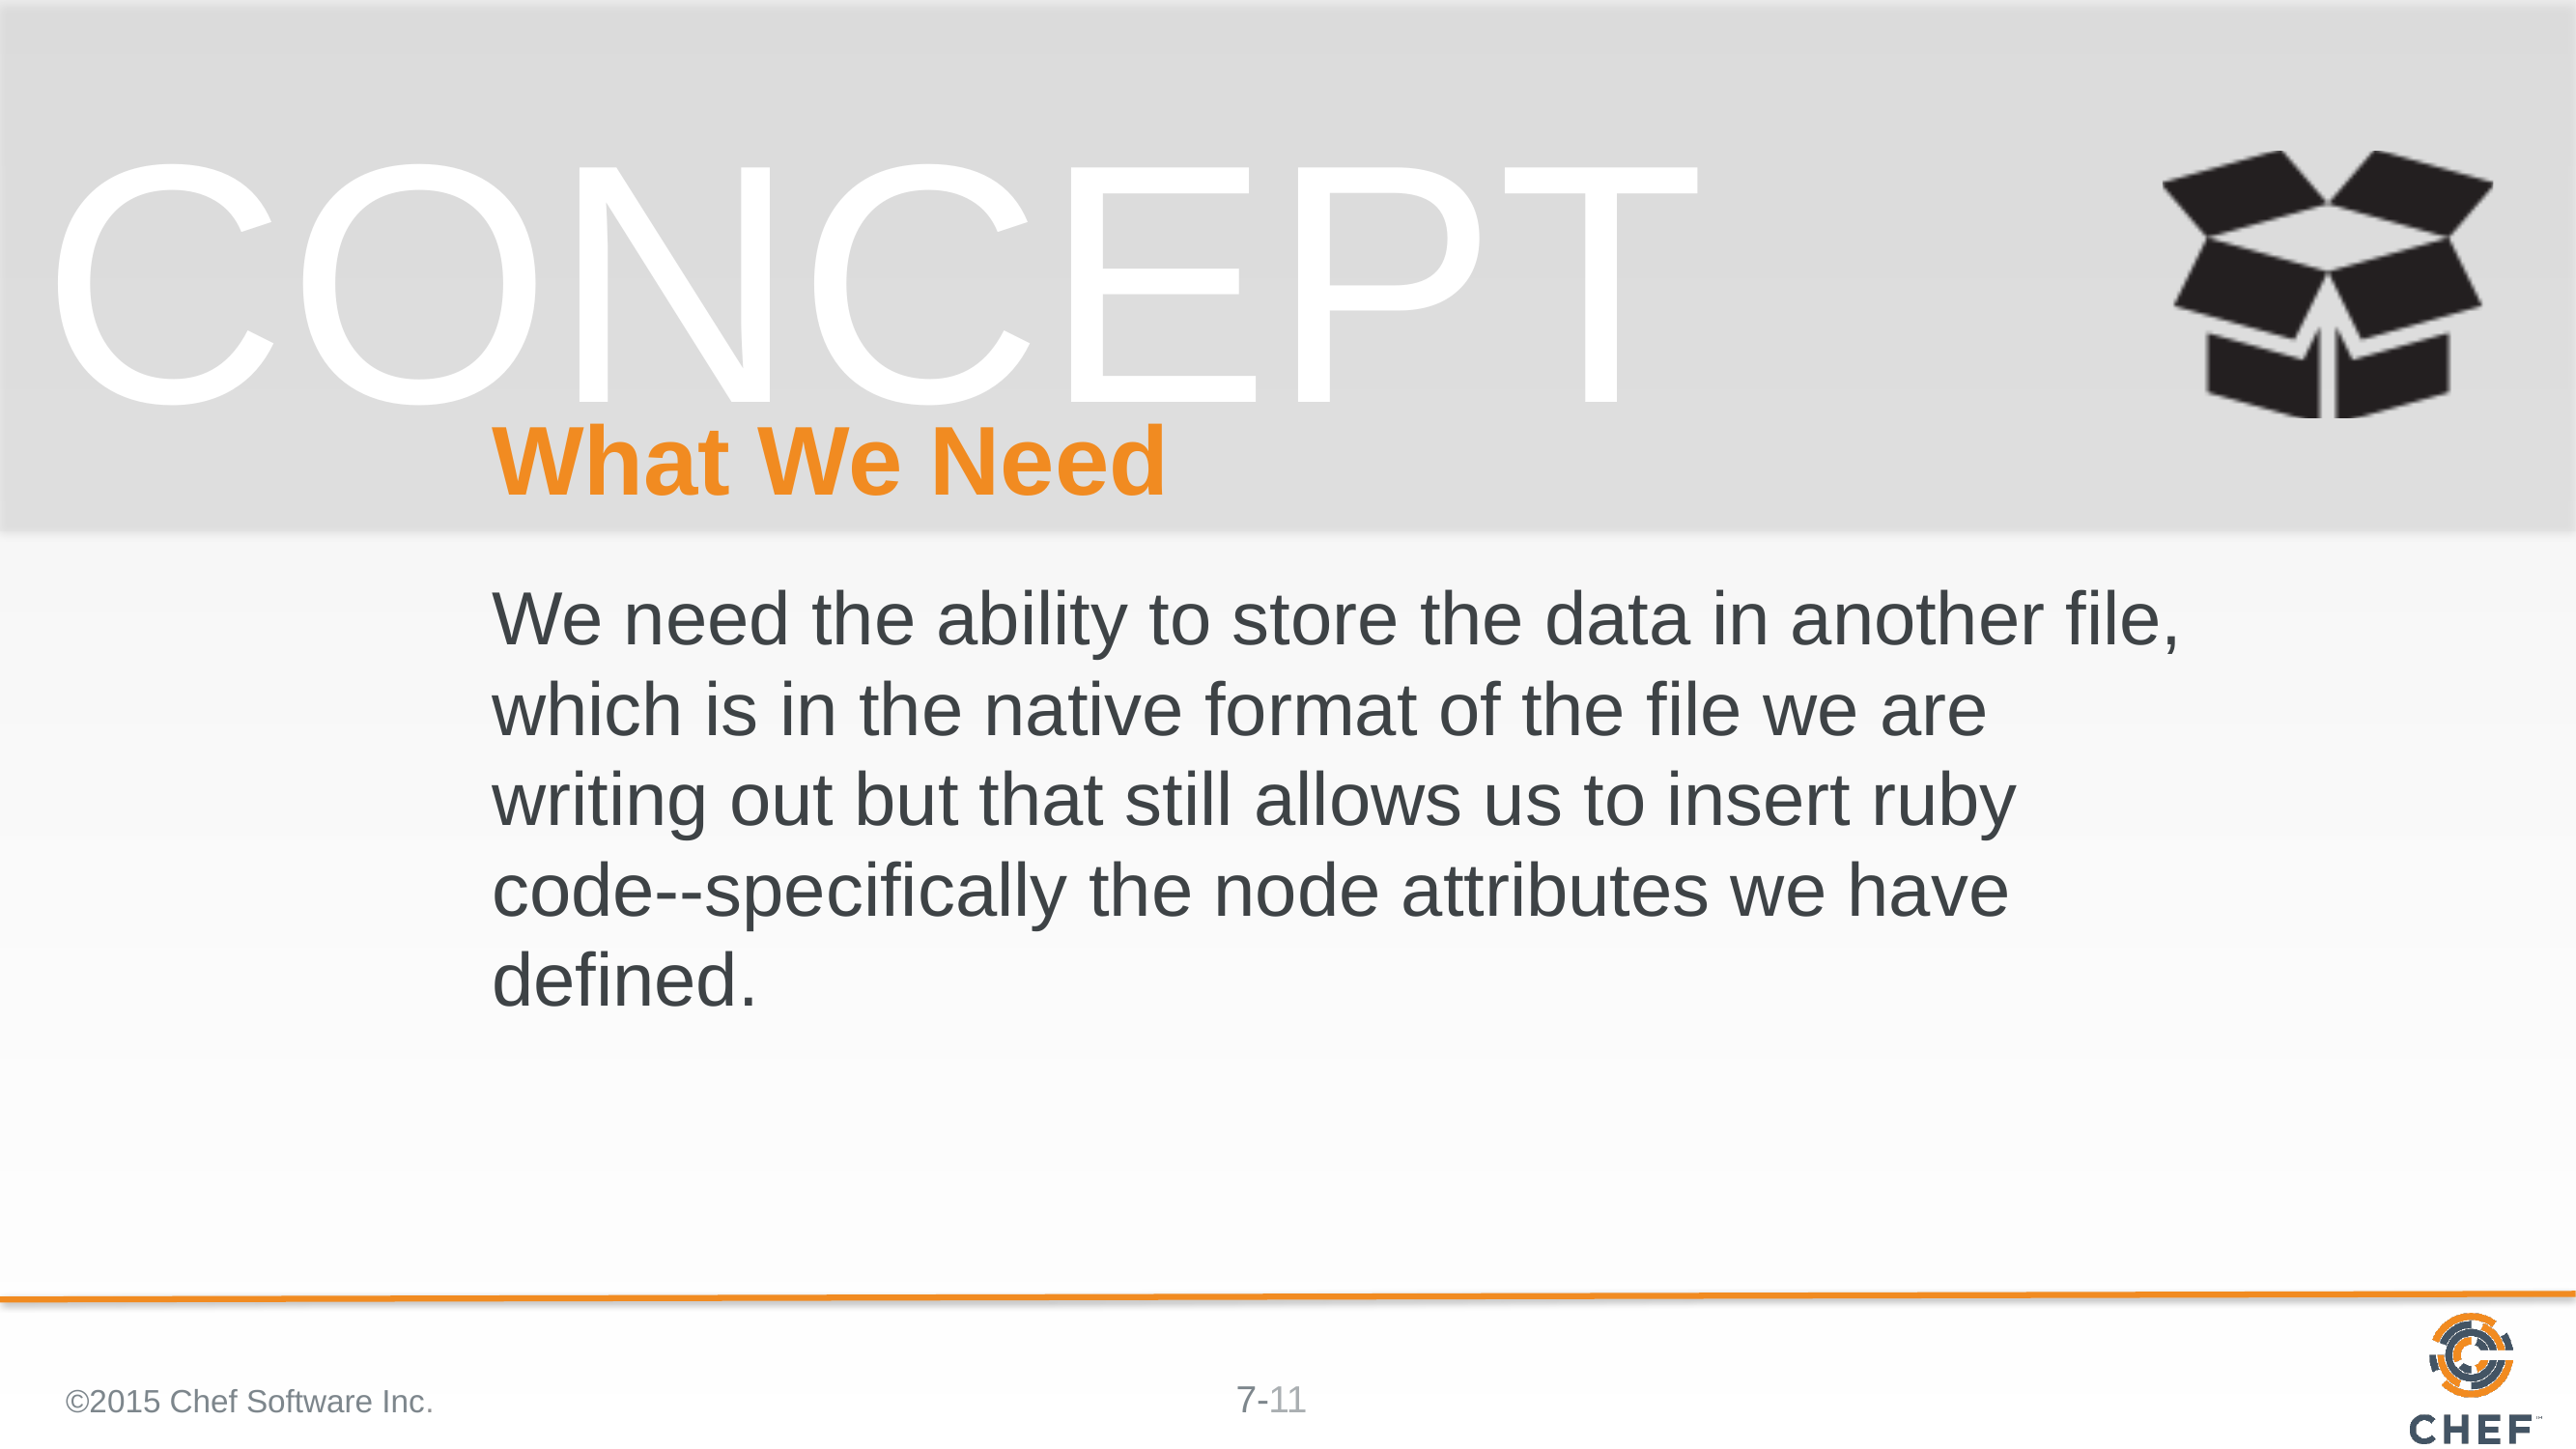

# What We Need
We need the ability to store the data in another file, which is in the native format of the file we are writing out but that still allows us to insert ruby code--specifically the node attributes we have defined.
©2015 Chef Software Inc.
11